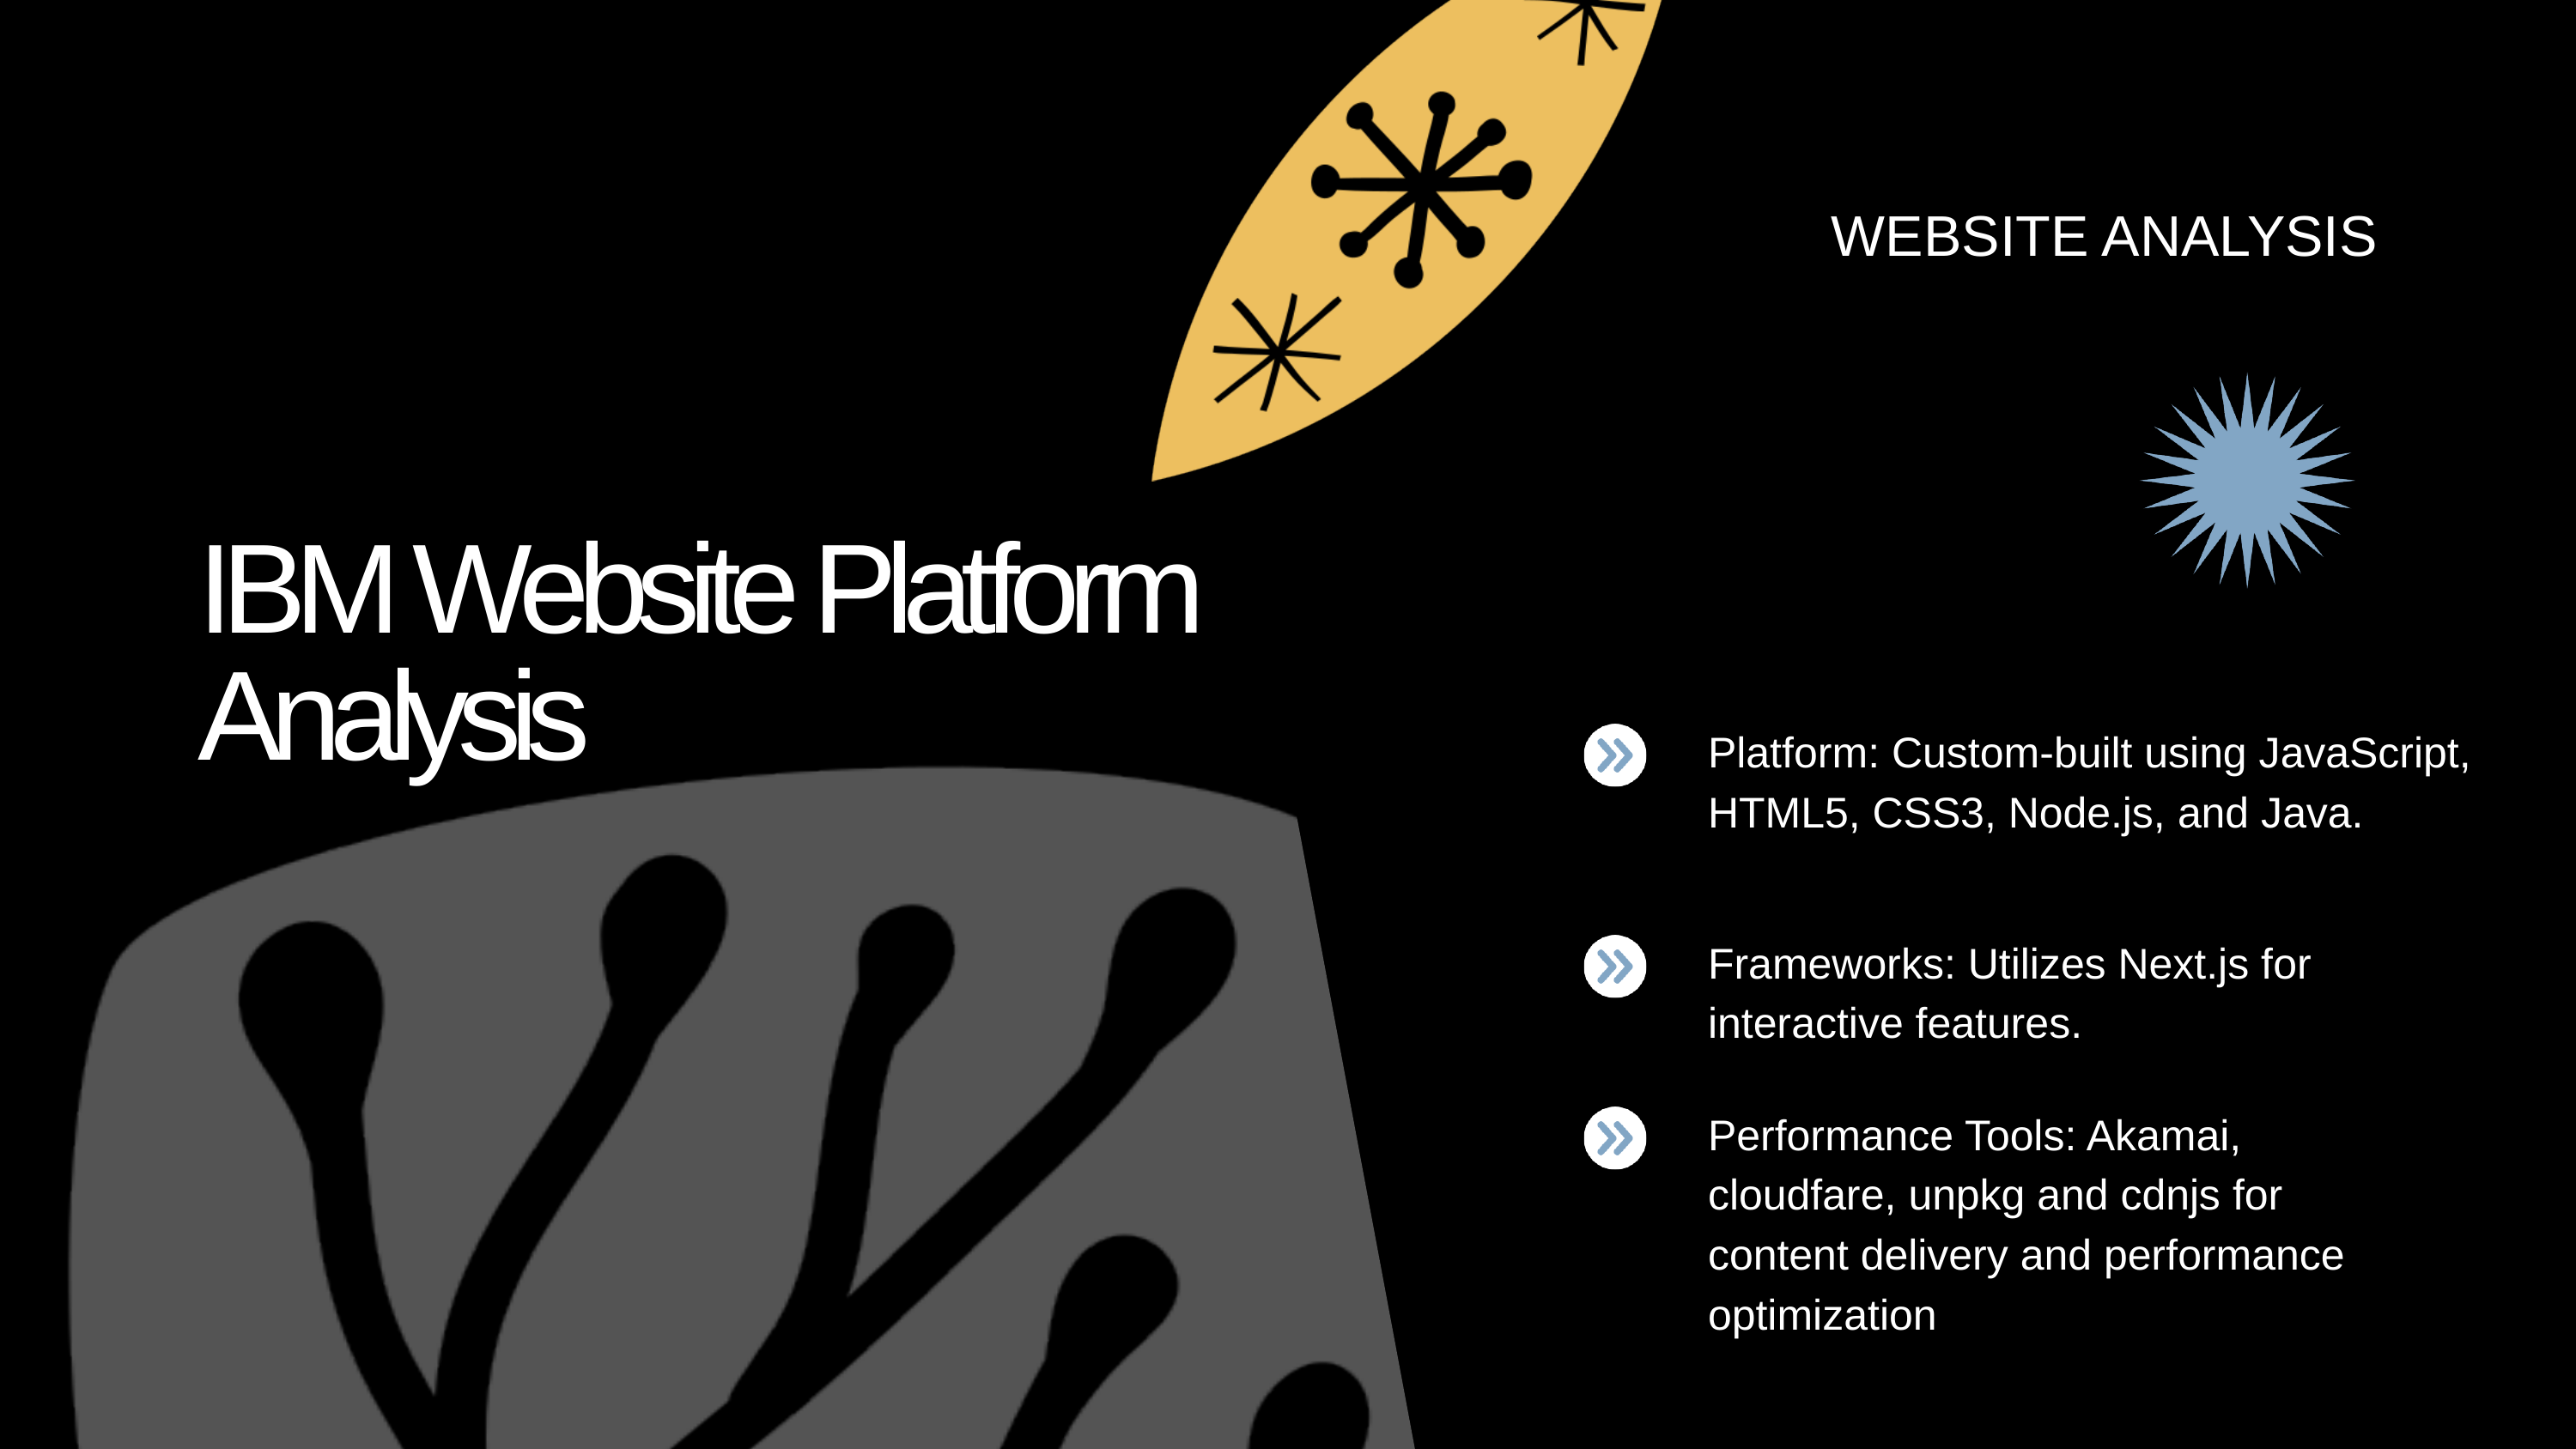

WEBSITE ANALYSIS

IBM Website Platform Analysis

Platform: Custom-built using JavaScript, HTML5, CSS3, Node.js, and Java.

Frameworks: Utilizes Next.js for interactive features.

Performance Tools: Akamai, cloudfare, unpkg and cdnjs for content delivery and performance optimization